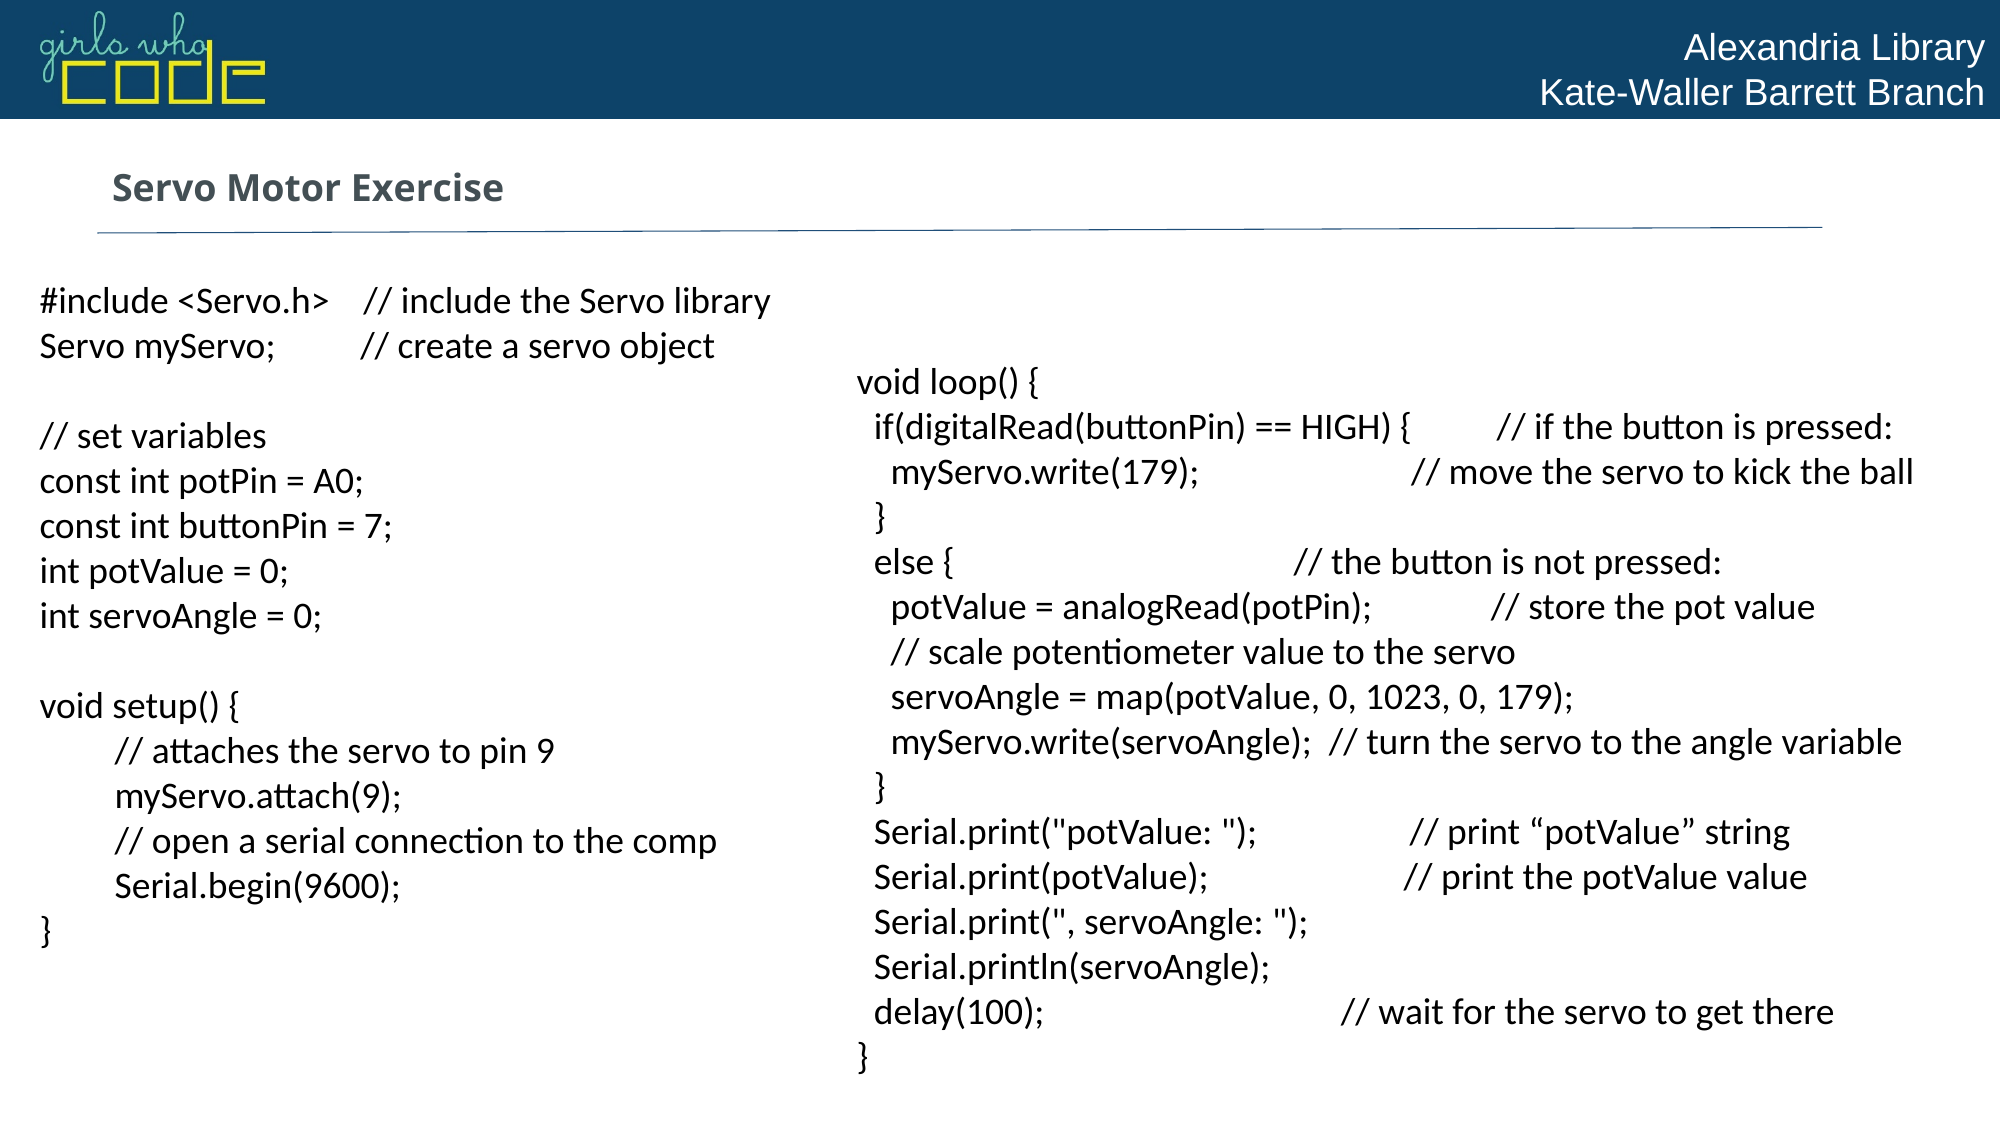

Servo Motor Exercise
#include <Servo.h>    // include the Servo library
Servo myServo;          // create a servo object

// set variables
const int potPin = A0;
const int buttonPin = 7;
int potValue = 0;
int servoAngle = 0;

void setup() {
// attaches the servo to pin 9
myServo.attach(9);
// open a serial connection to the comp
Serial.begin(9600);
}
void loop() {
  if(digitalRead(buttonPin) == HIGH) {          // if the button is pressed:
    myServo.write(179);                         // move the servo to kick the ball
  }
  else {                                        // the button is not pressed:
    potValue = analogRead(potPin);              // store the pot value
    // scale potentiometer value to the servo
    servoAngle = map(potValue, 0, 1023, 0, 179);
    myServo.write(servoAngle);  // turn the servo to the angle variable
  }
  Serial.print("potValue: ");                  // print “potValue” string
  Serial.print(potValue);                       // print the potValue value
  Serial.print(", servoAngle: ");
  Serial.println(servoAngle);
  delay(100);                                   // wait for the servo to get there
}